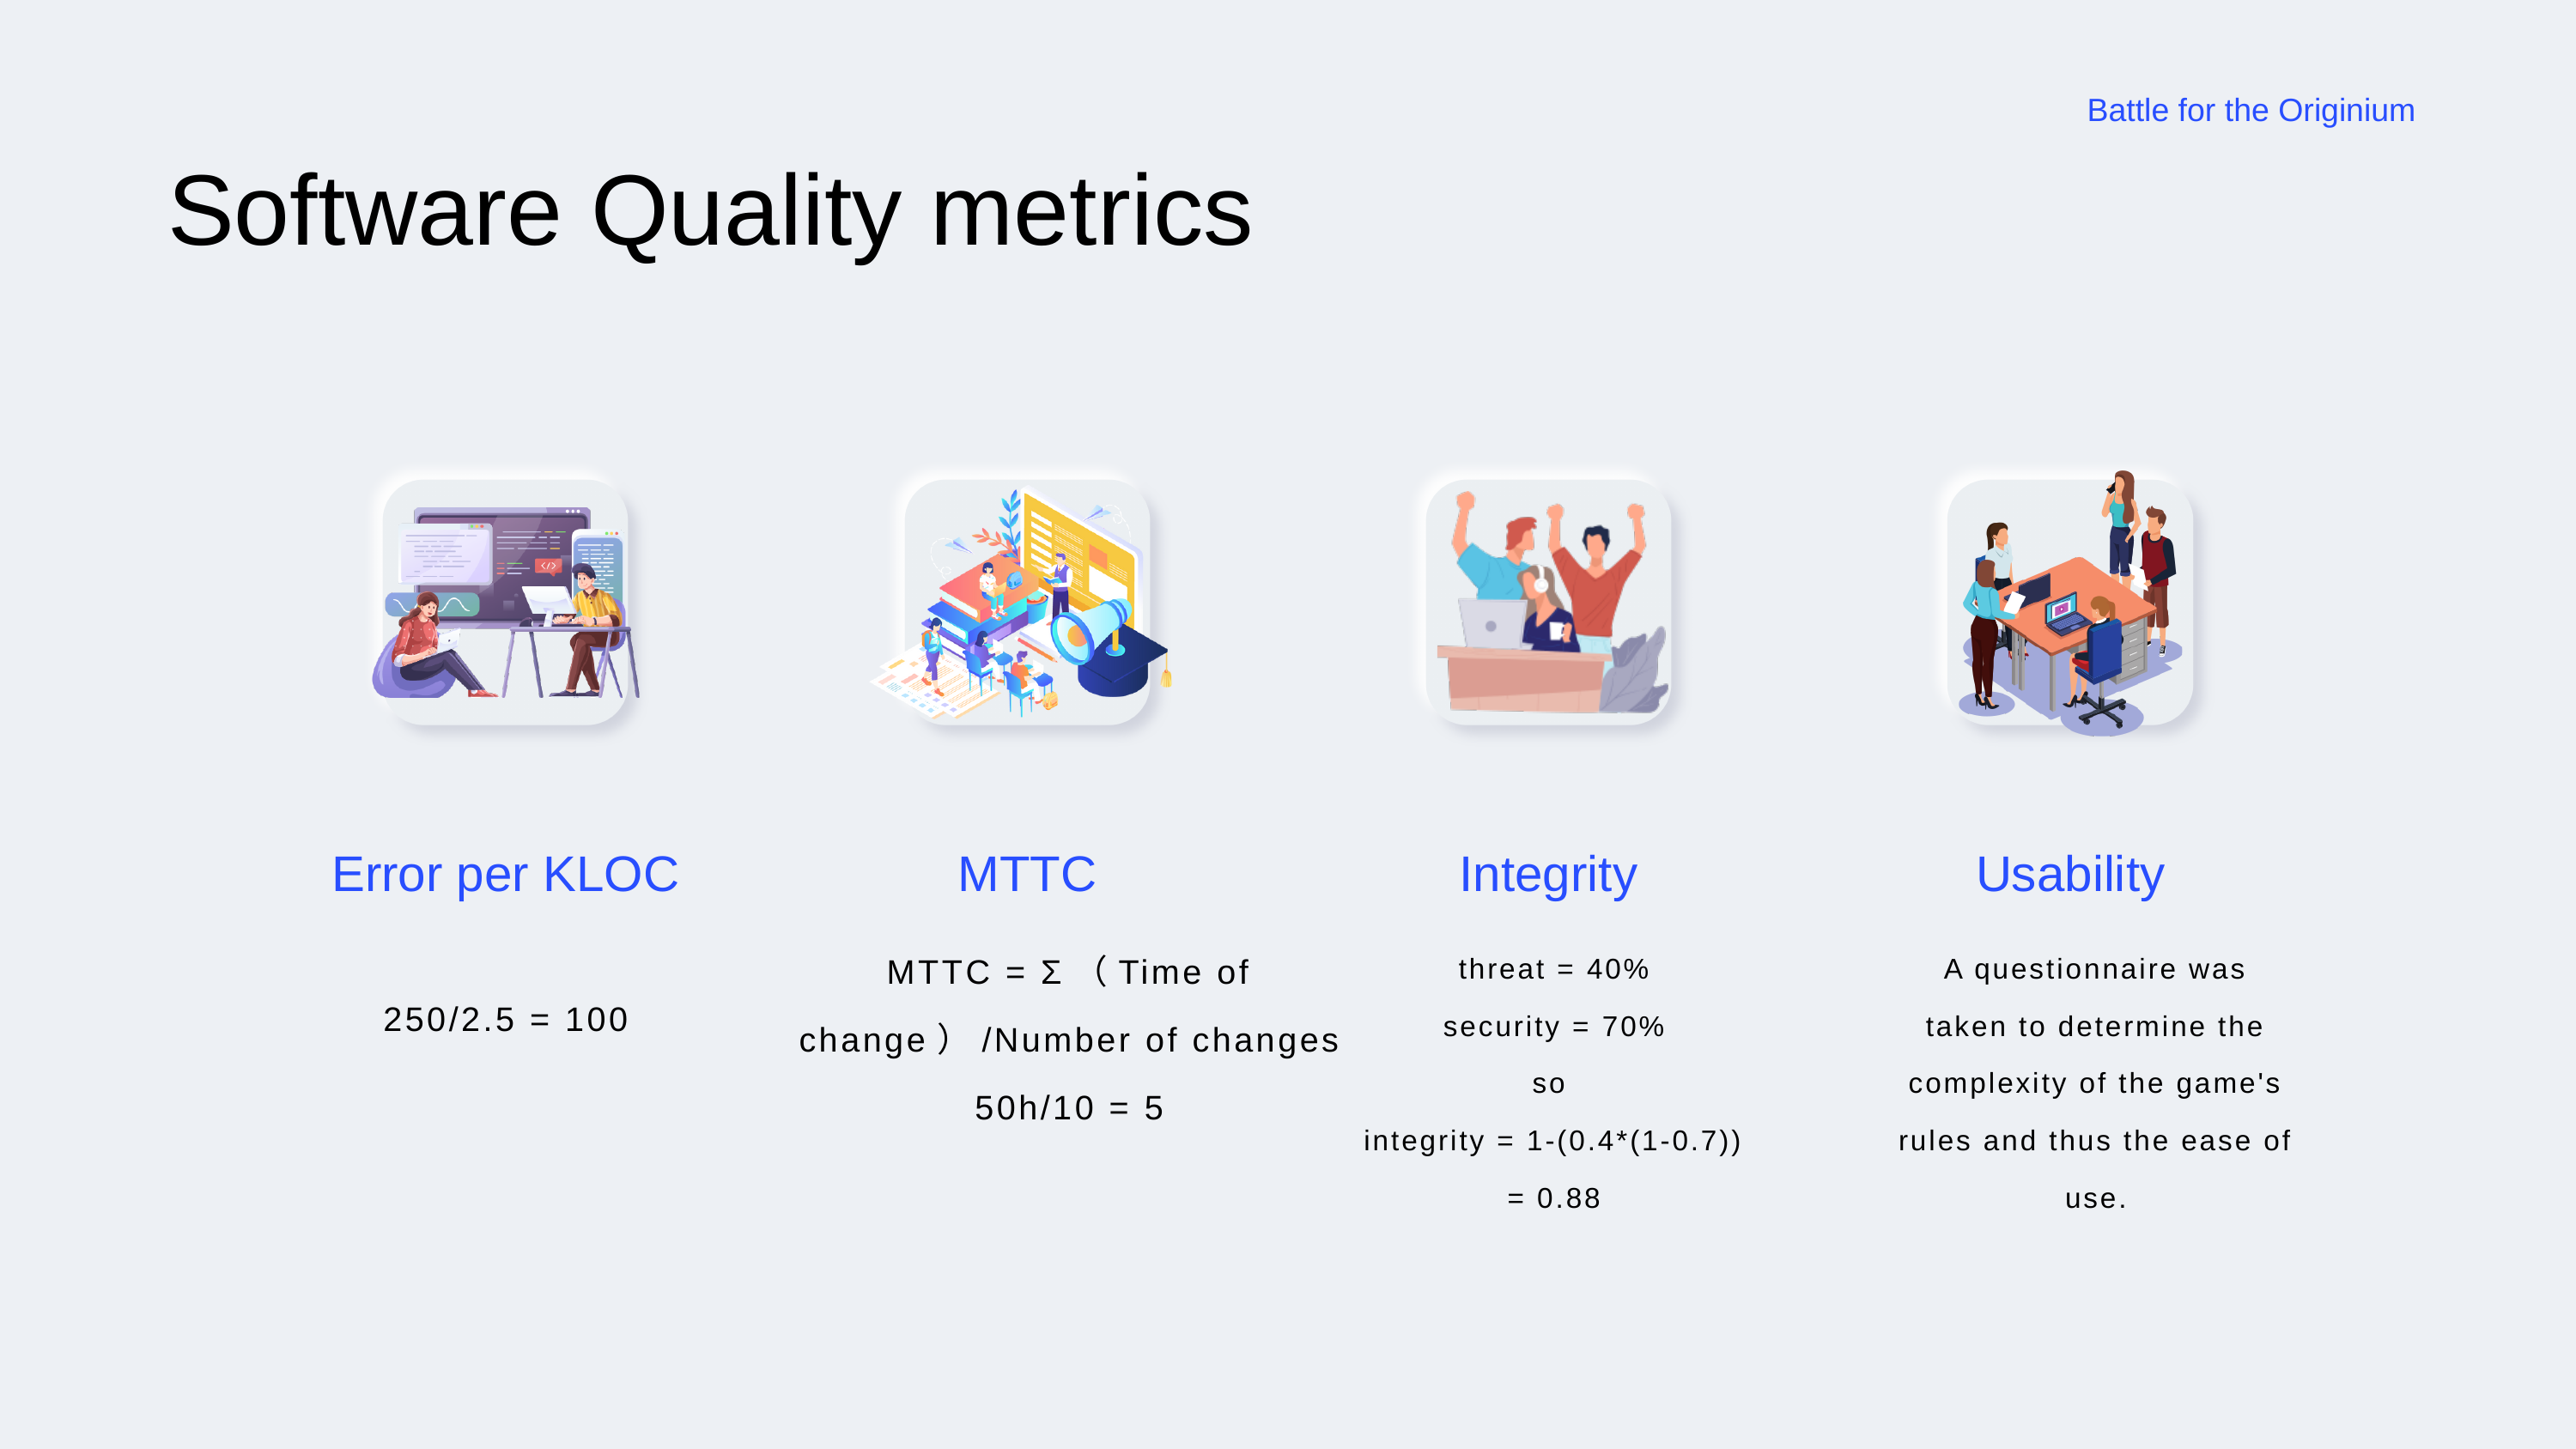

Battle for the Originium
Software Quality metrics

Error per KLOC
MTTC
Integrity
Usability
MTTC = Σ（Time of change）/Number of changes
50h/10 = 5

threat = 40%
security = 70%
so
integrity = 1-(0.4*(1-0.7)) = 0.88
A questionnaire was taken to determine the complexity of the game's rules and thus the ease of use.
250/2.5 = 100